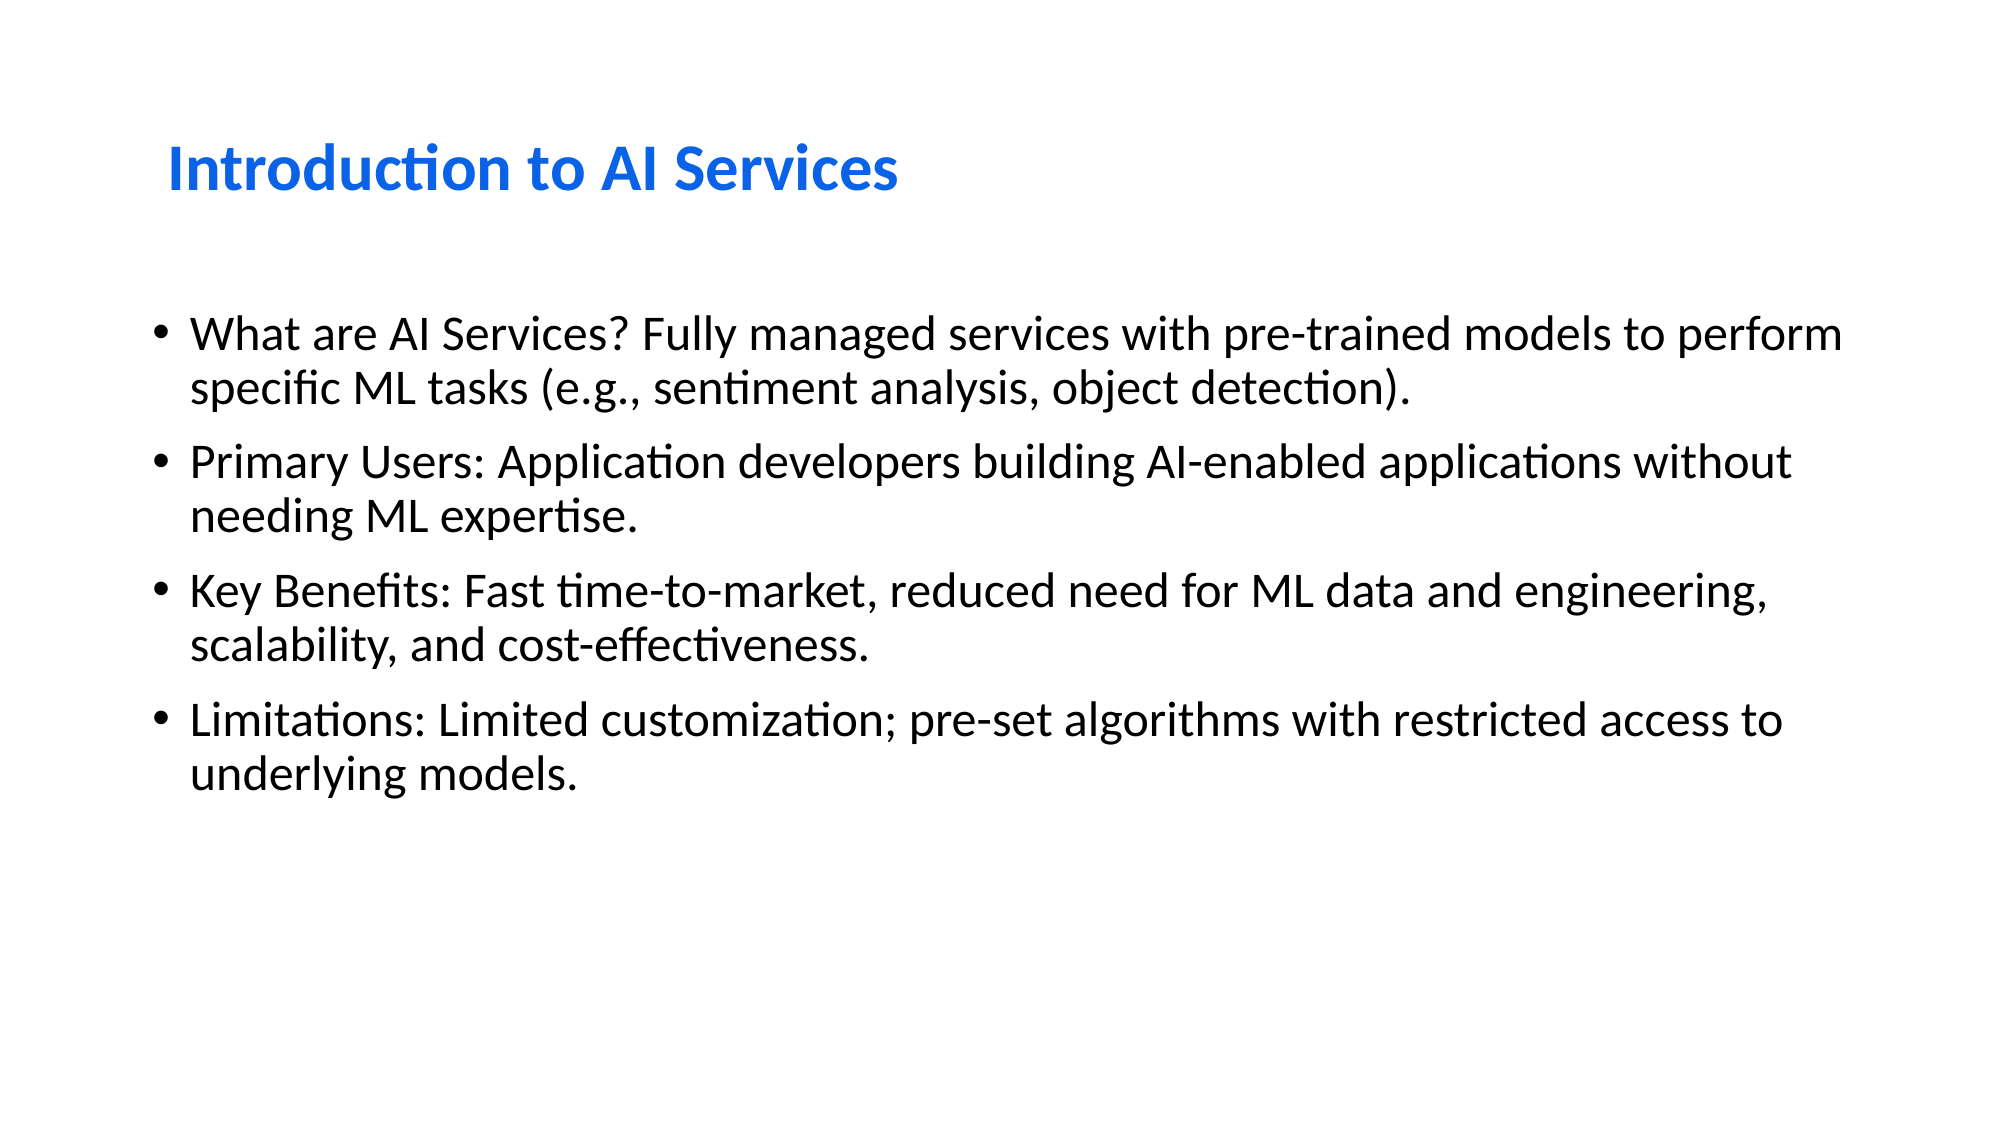

# Introduction to AI Services
What are AI Services? Fully managed services with pre-trained models to perform specific ML tasks (e.g., sentiment analysis, object detection).
Primary Users: Application developers building AI-enabled applications without needing ML expertise.
Key Benefits: Fast time-to-market, reduced need for ML data and engineering, scalability, and cost-effectiveness.
Limitations: Limited customization; pre-set algorithms with restricted access to underlying models.